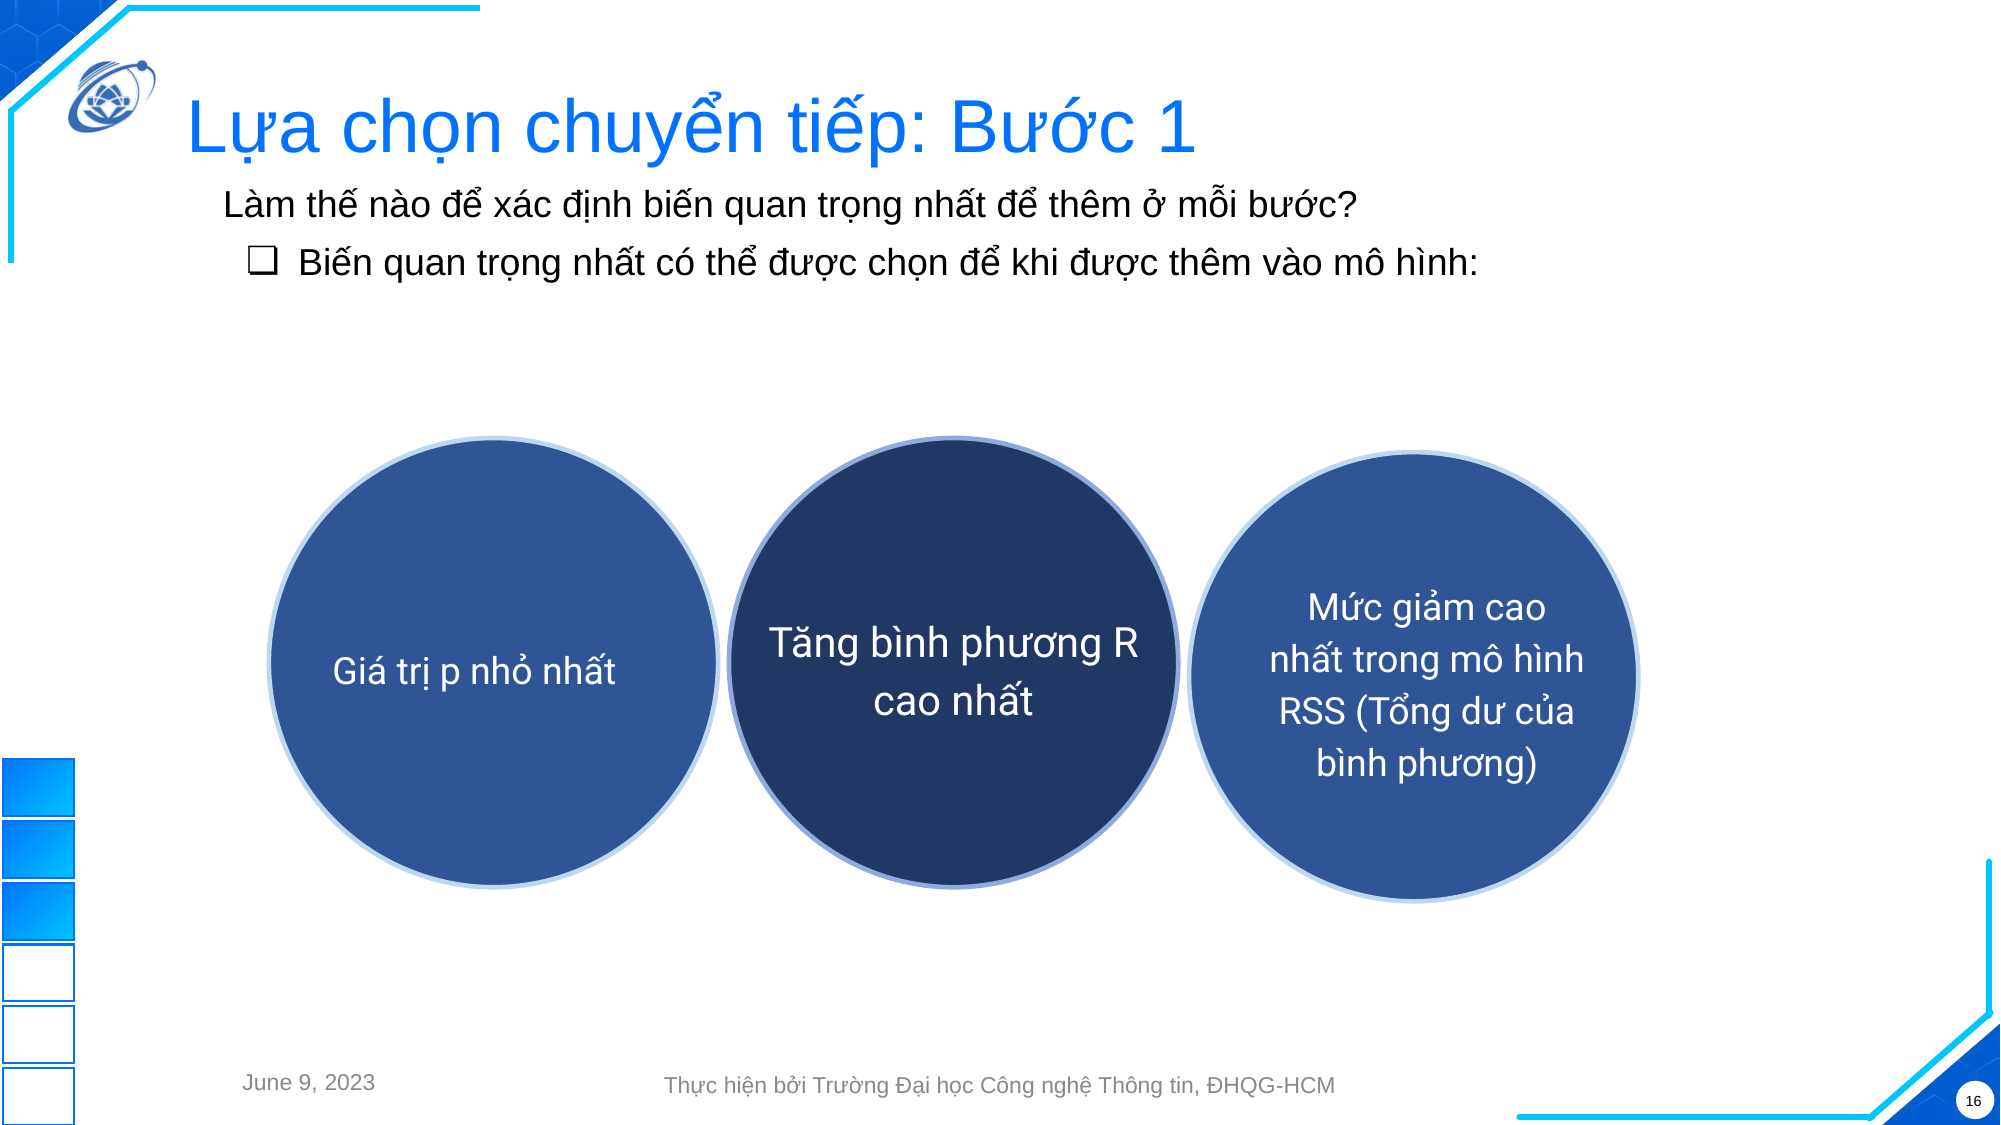

# Lựa chọn chuyển tiếp: Bước 1
Làm thế nào để xác định biến quan trọng nhất để thêm ở mỗi bước?
Biến quan trọng nhất có thể được chọn để khi được thêm vào mô hình:

Giá trị p nhỏ nhất

Tăng bình phương R cao nhất

Mức giảm cao nhất trong mô hình RSS (Tổng dư của bình phương)
June 9, 2023
Thực hiện bởi Trường Đại học Công nghệ Thông tin, ĐHQG-HCM
16